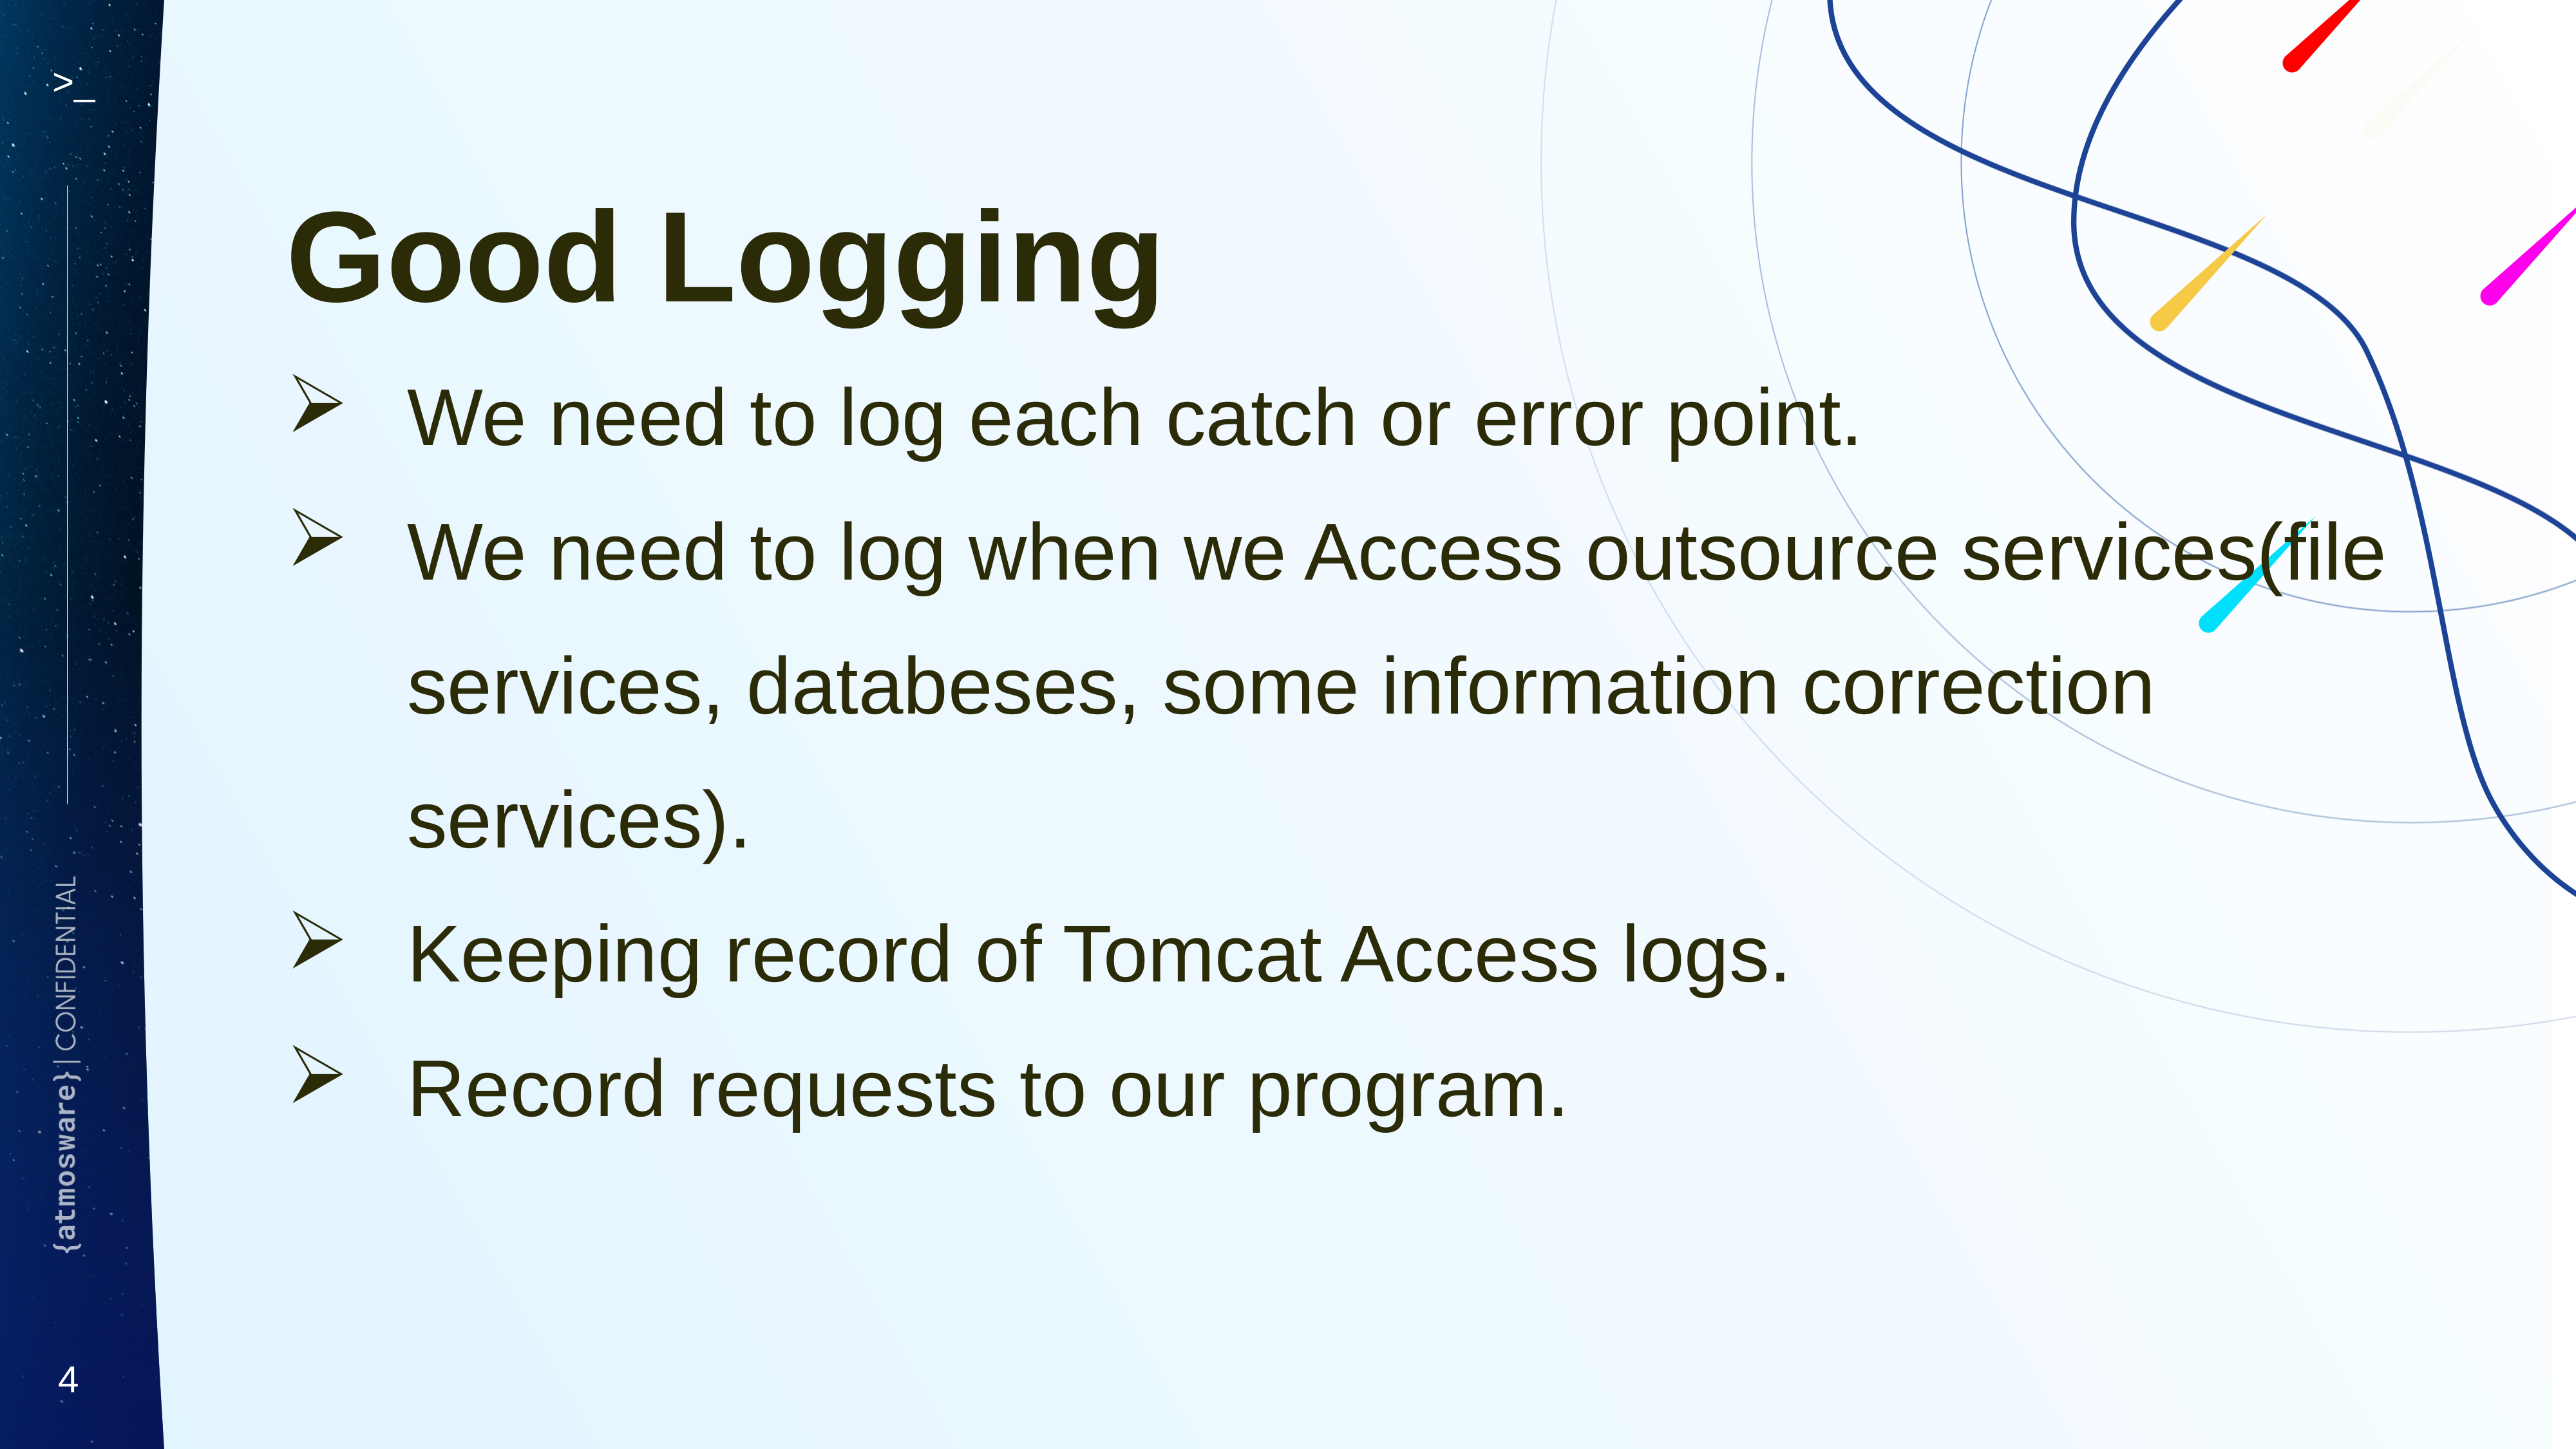

Good Logging
We need to log each catch or error point.
We need to log when we Access outsource services(file services, databeses, some information correction services).
Keeping record of Tomcat Access logs.
Record requests to our program.
4